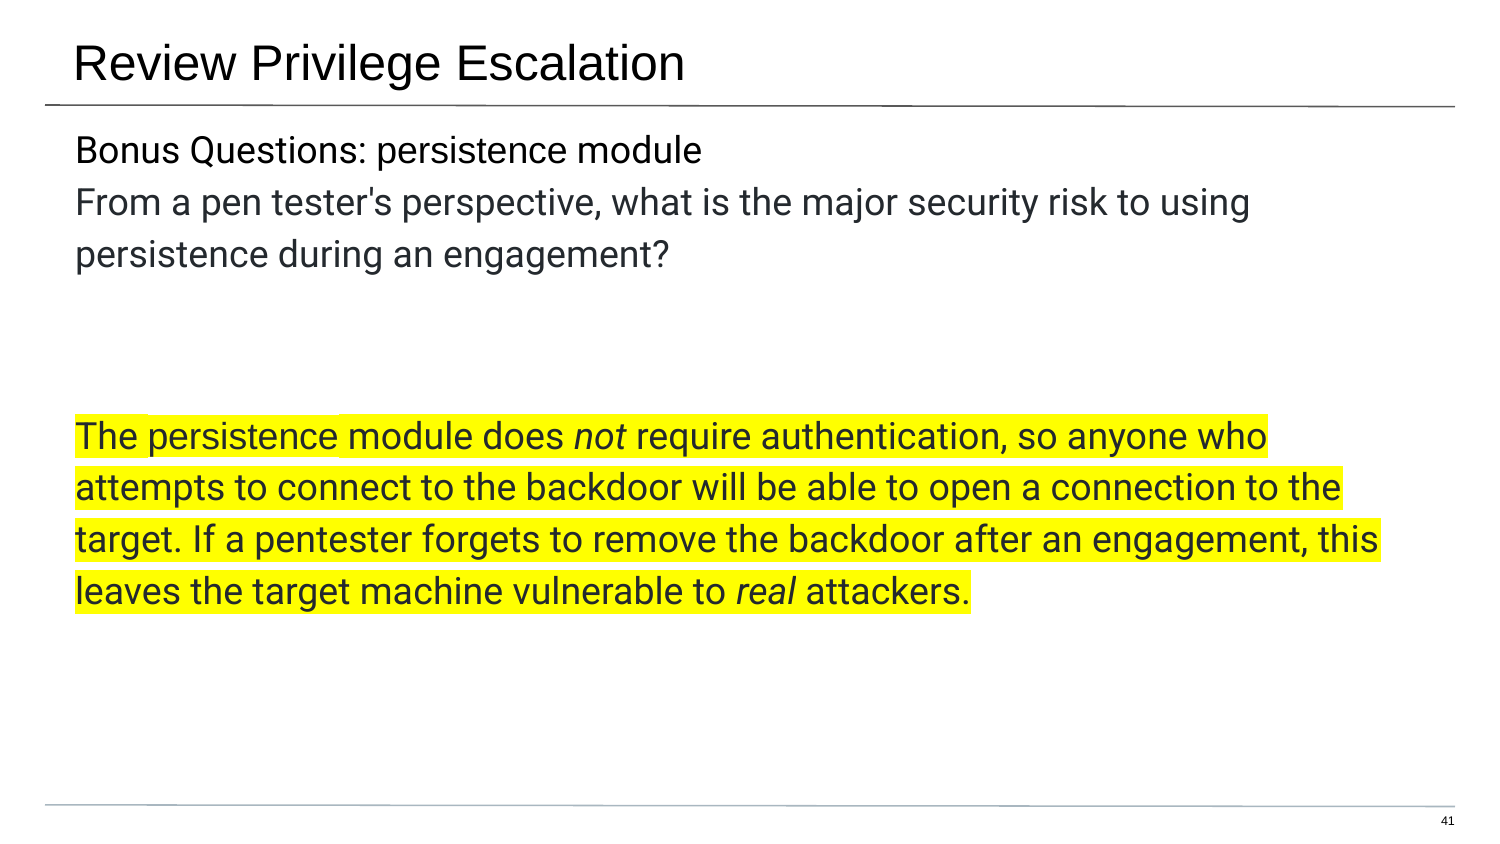

# Review Privilege Escalation
Bonus Questions: persistence module
From a pen tester's perspective, what is the major security risk to using persistence during an engagement?

The persistence module does not require authentication, so anyone who attempts to connect to the backdoor will be able to open a connection to the target. If a pentester forgets to remove the backdoor after an engagement, this leaves the target machine vulnerable to real attackers.

41